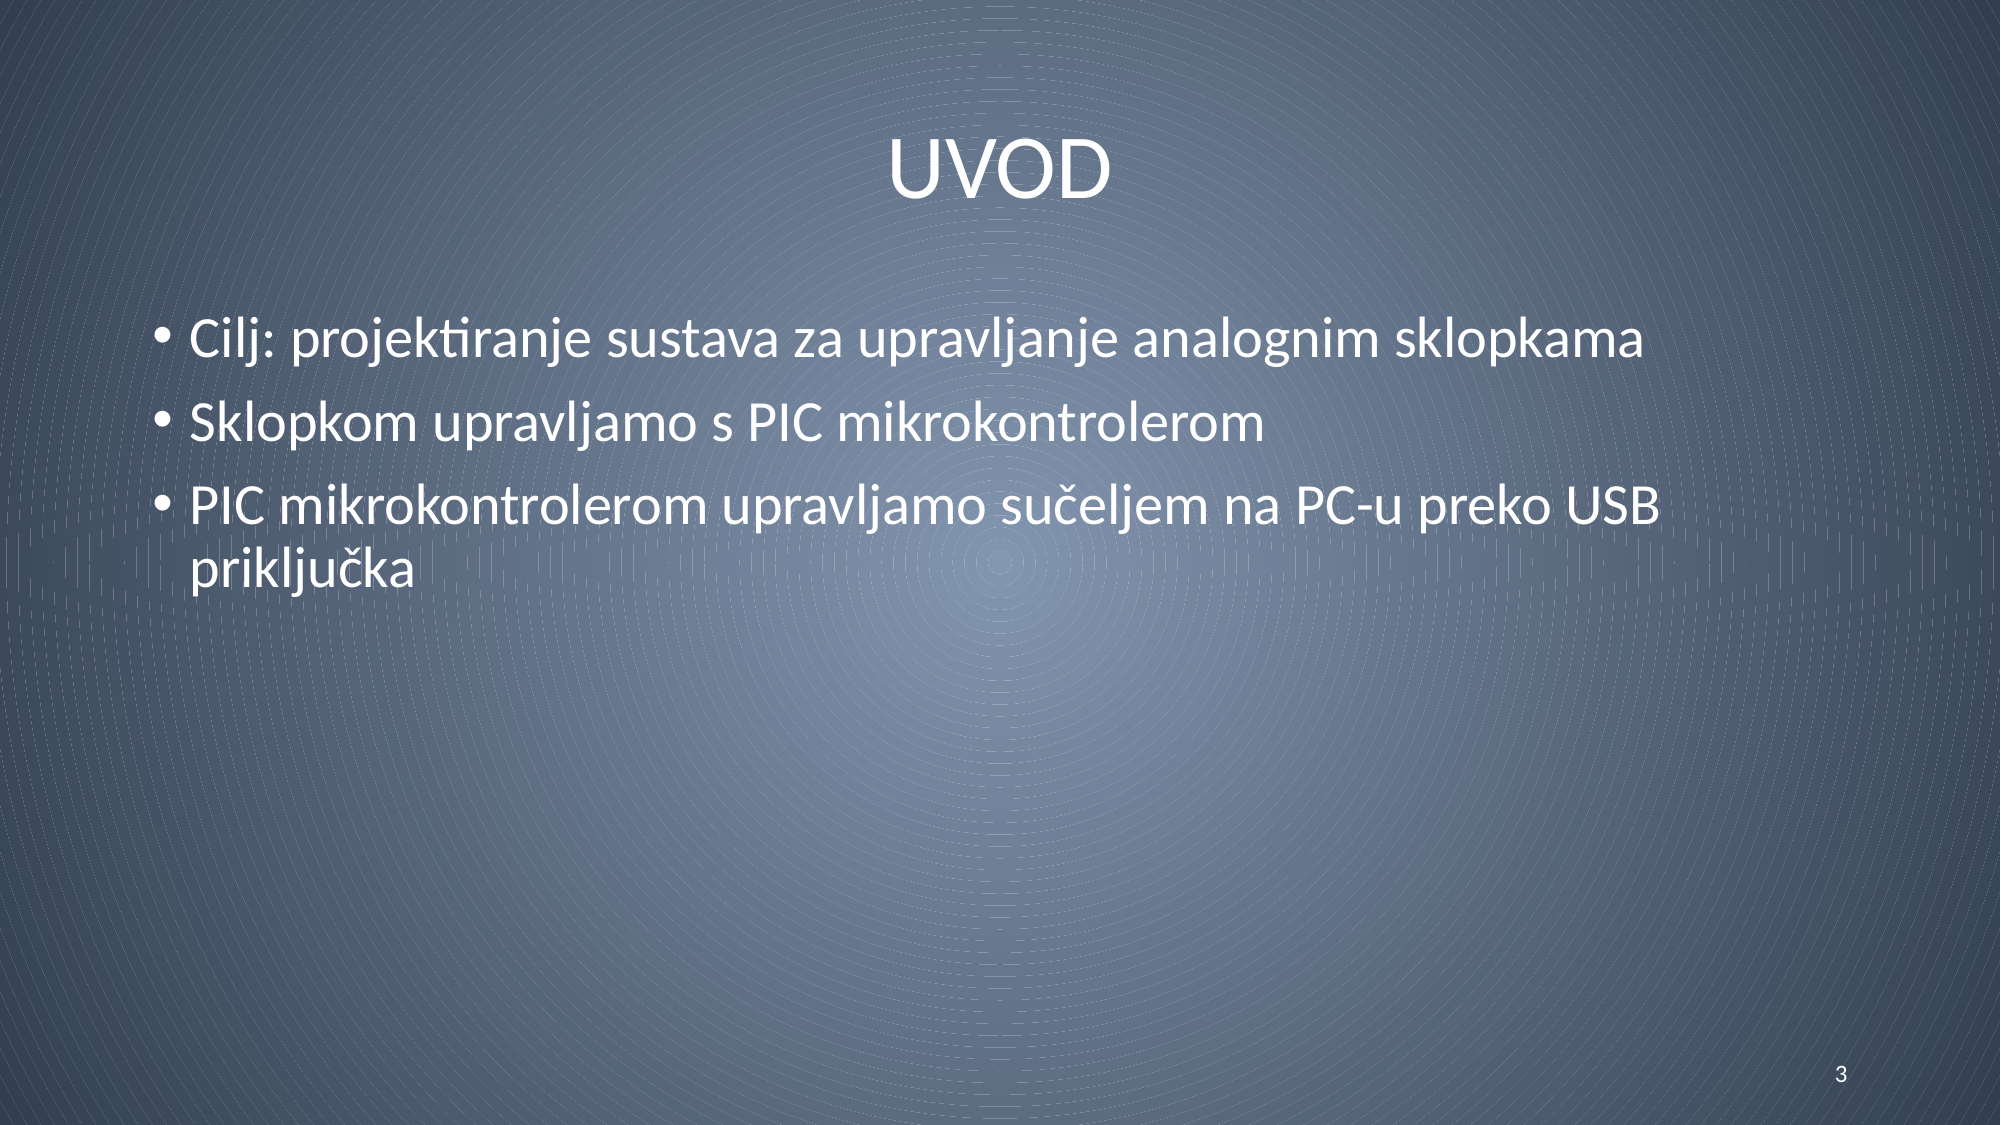

# UVOD
Cilj: projektiranje sustava za upravljanje analognim sklopkama
Sklopkom upravljamo s PIC mikrokontrolerom
PIC mikrokontrolerom upravljamo sučeljem na PC-u preko USB priključka
3